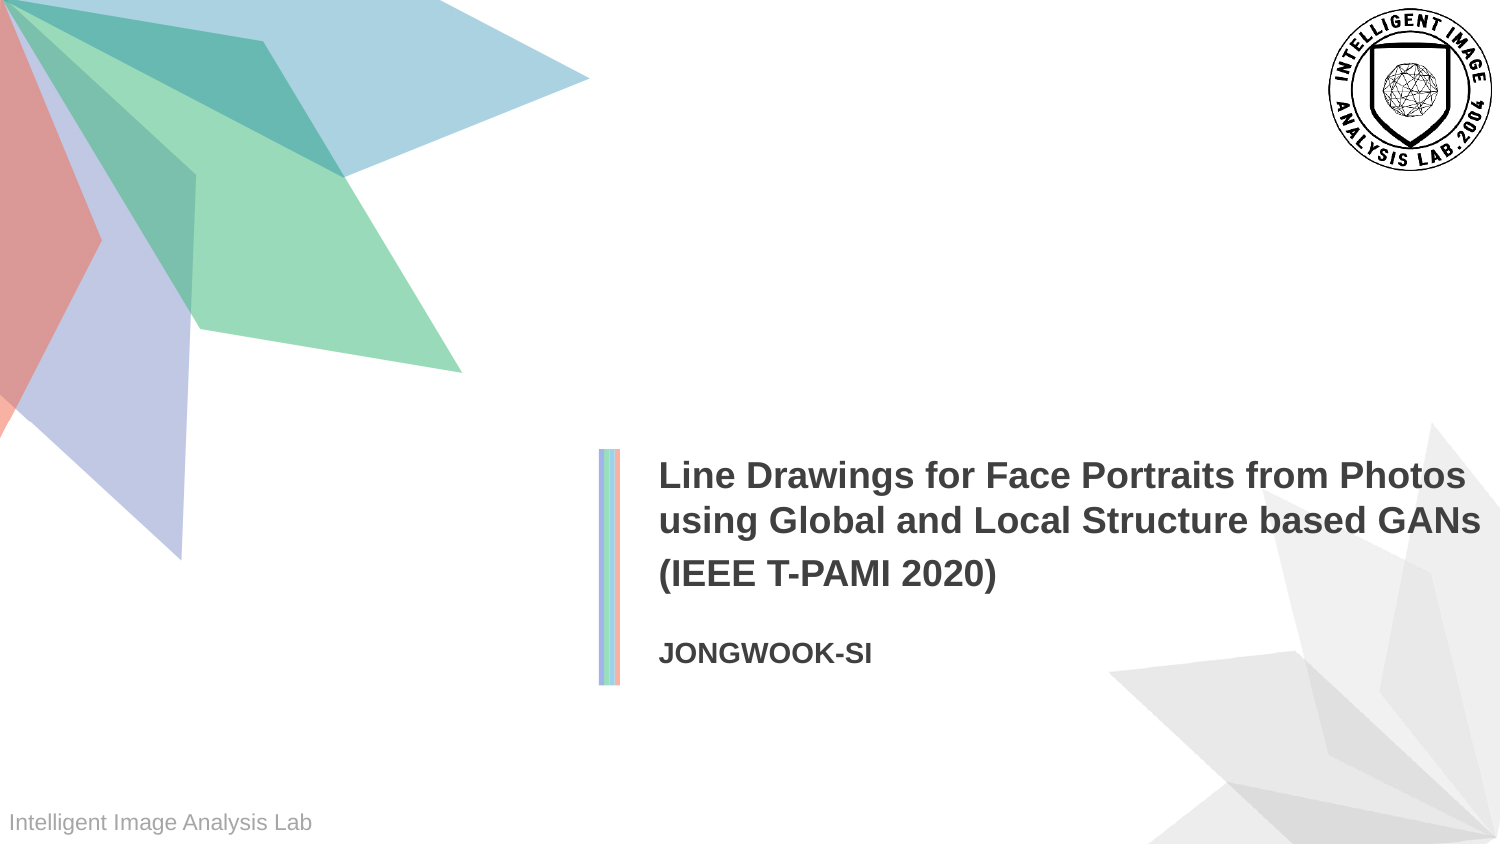

Line Drawings for Face Portraits from Photos using Global and Local Structure based GANs
(IEEE T-PAMI 2020)

JONGWOOK-SI